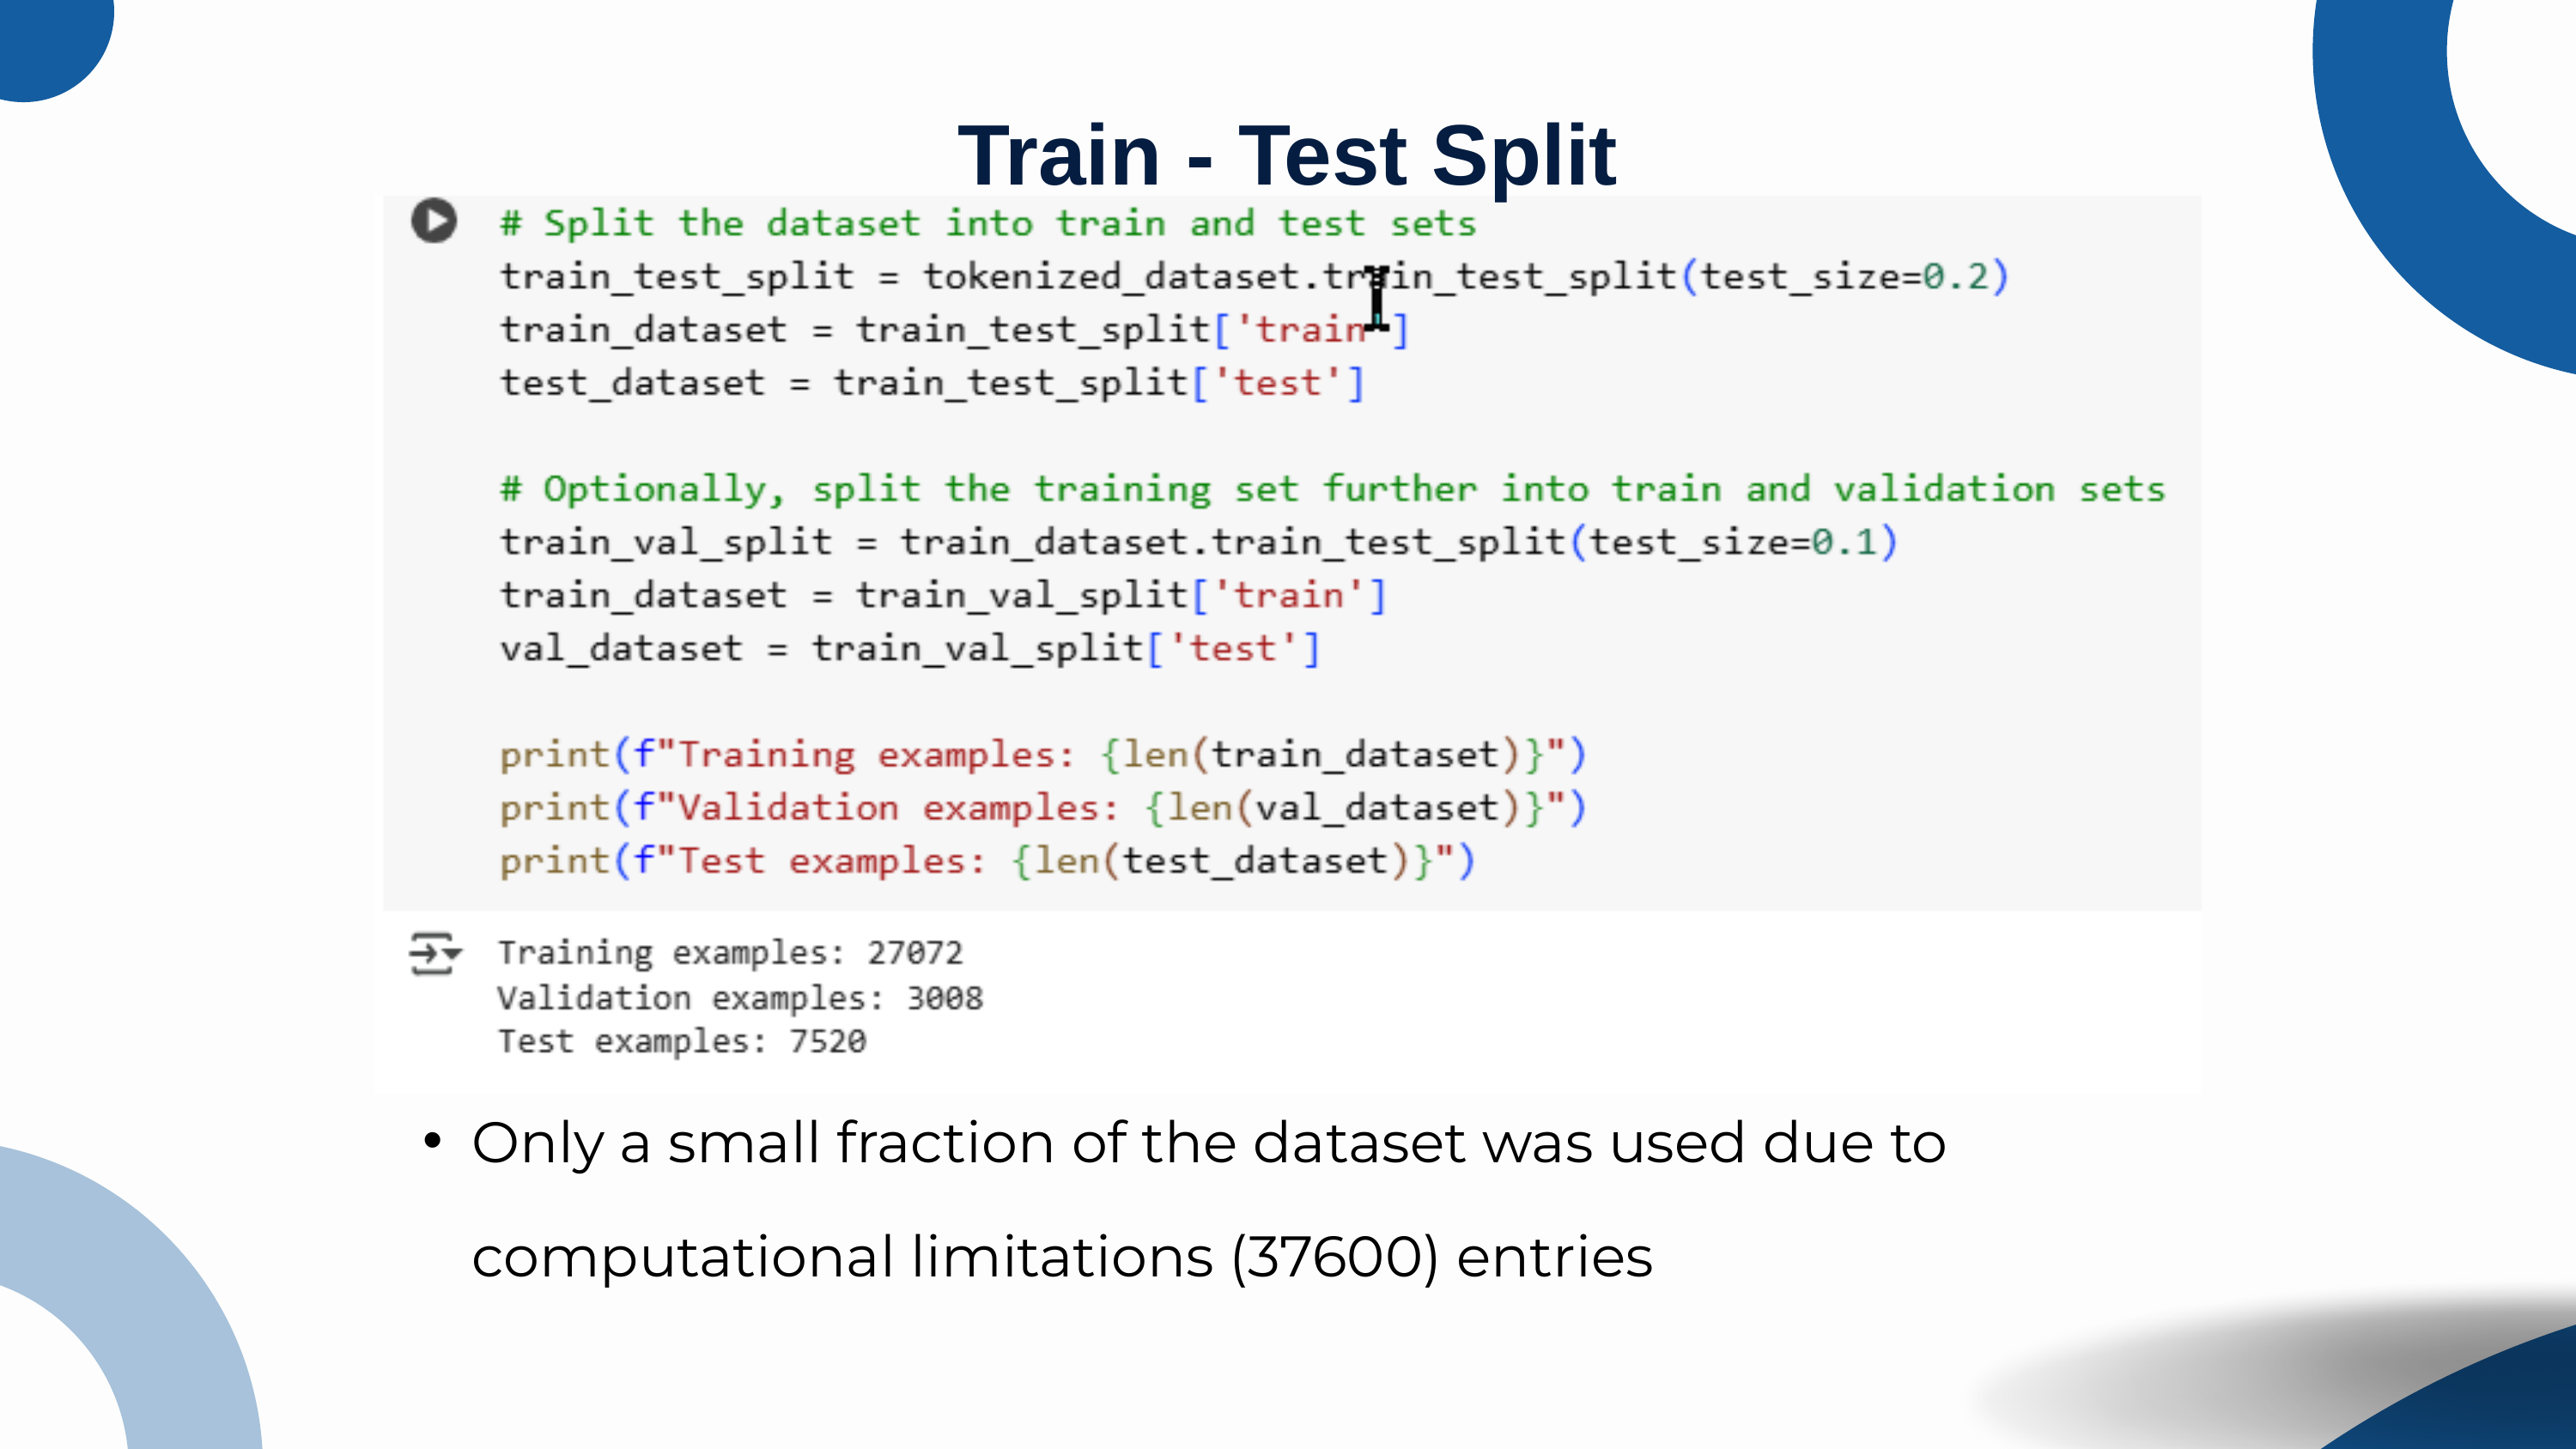

Train - Test Split

Only a small fraction of the dataset was used due to computational limitations (37600) entries